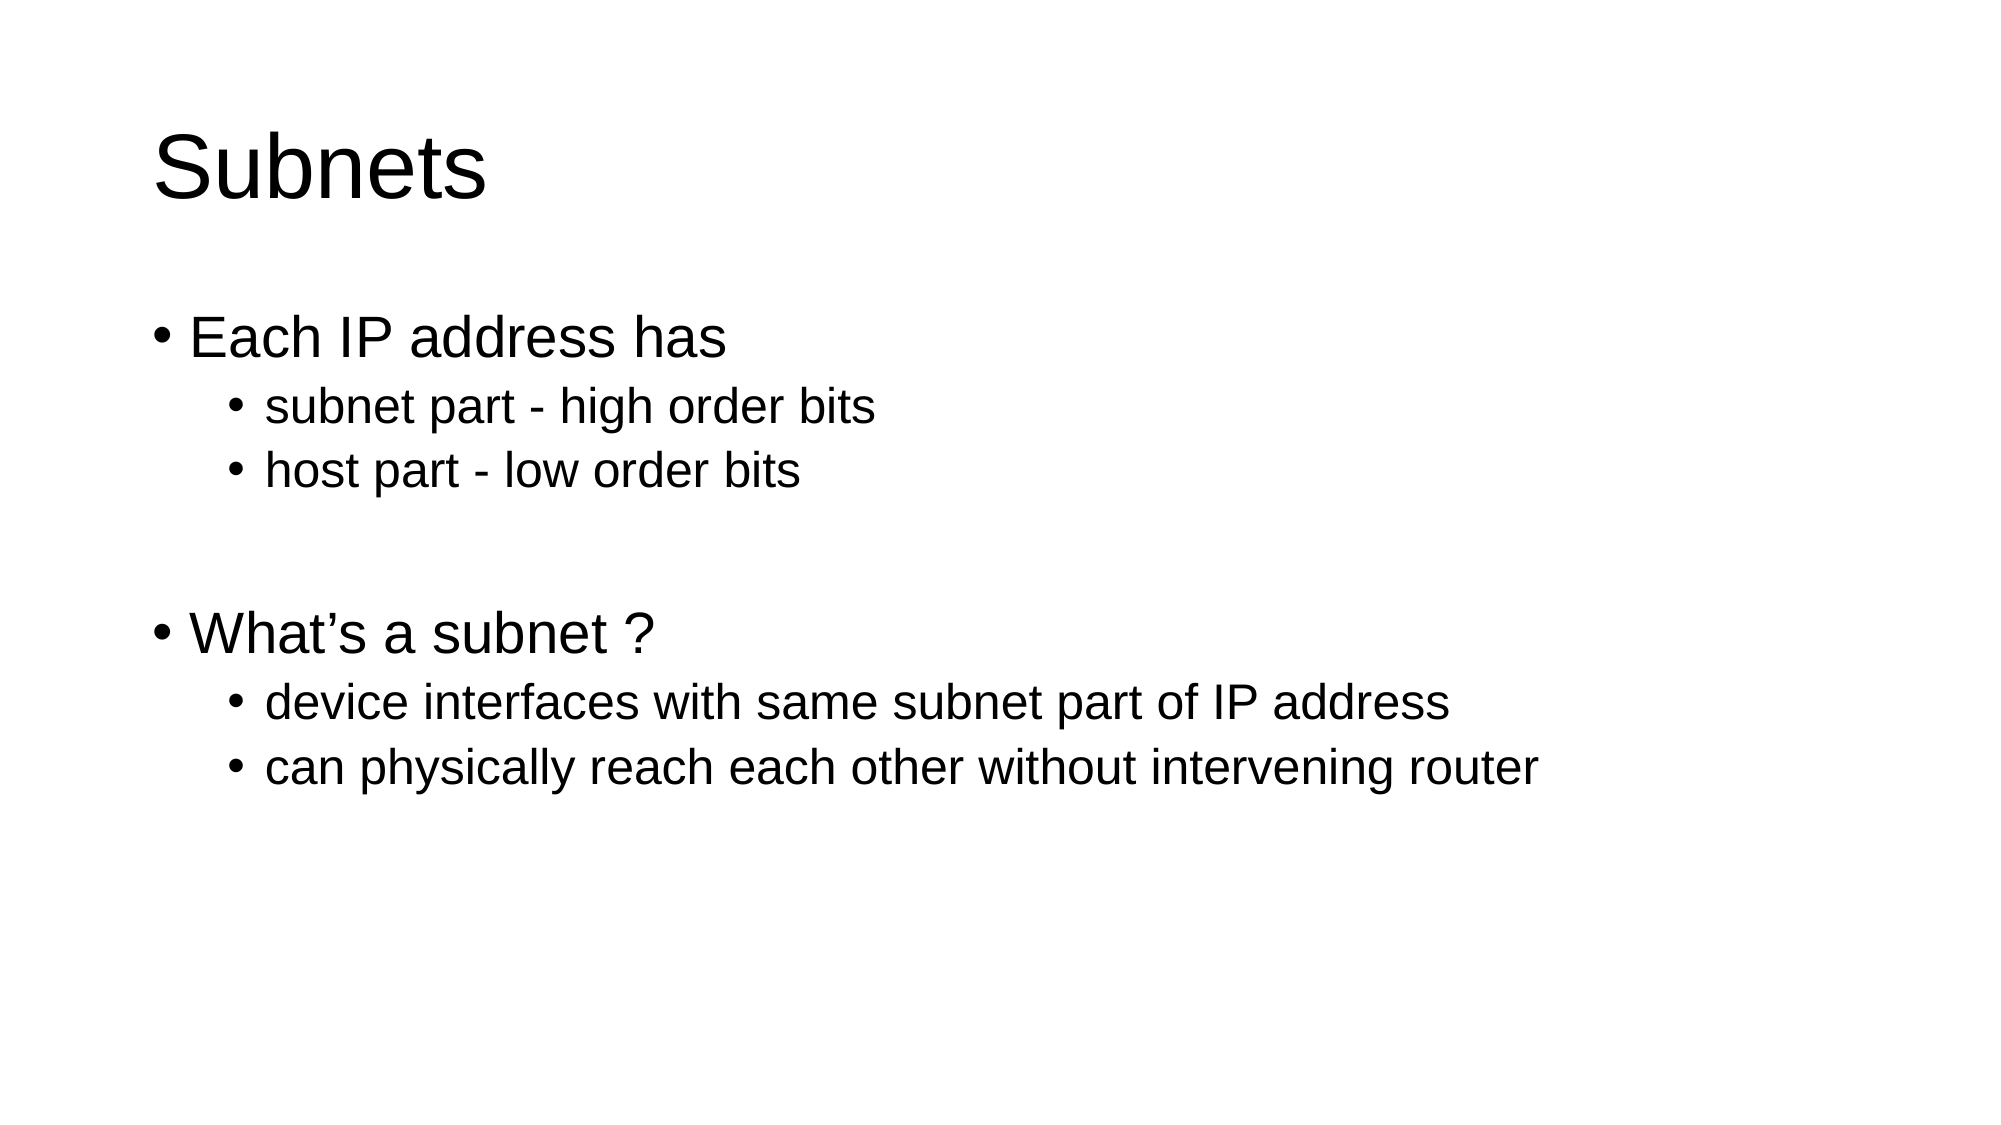

# Subnets
Each IP address has
subnet part - high order bits
host part - low order bits

What’s a subnet ?
device interfaces with same subnet part of IP address
can physically reach each other without intervening router